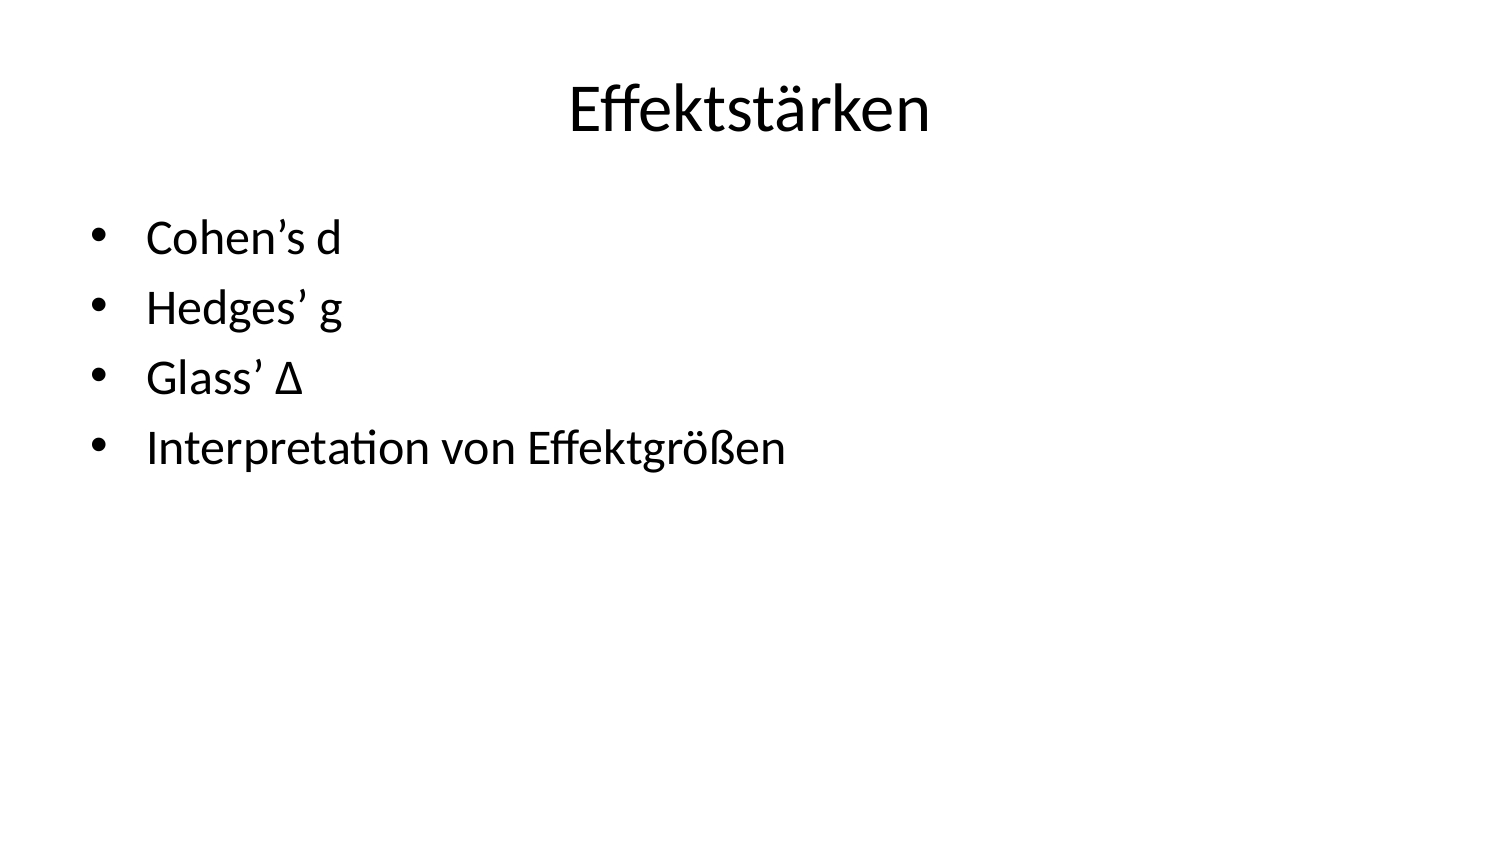

# Effektstärken
Cohen’s d
Hedges’ g
Glass’ Δ
Interpretation von Effektgrößen